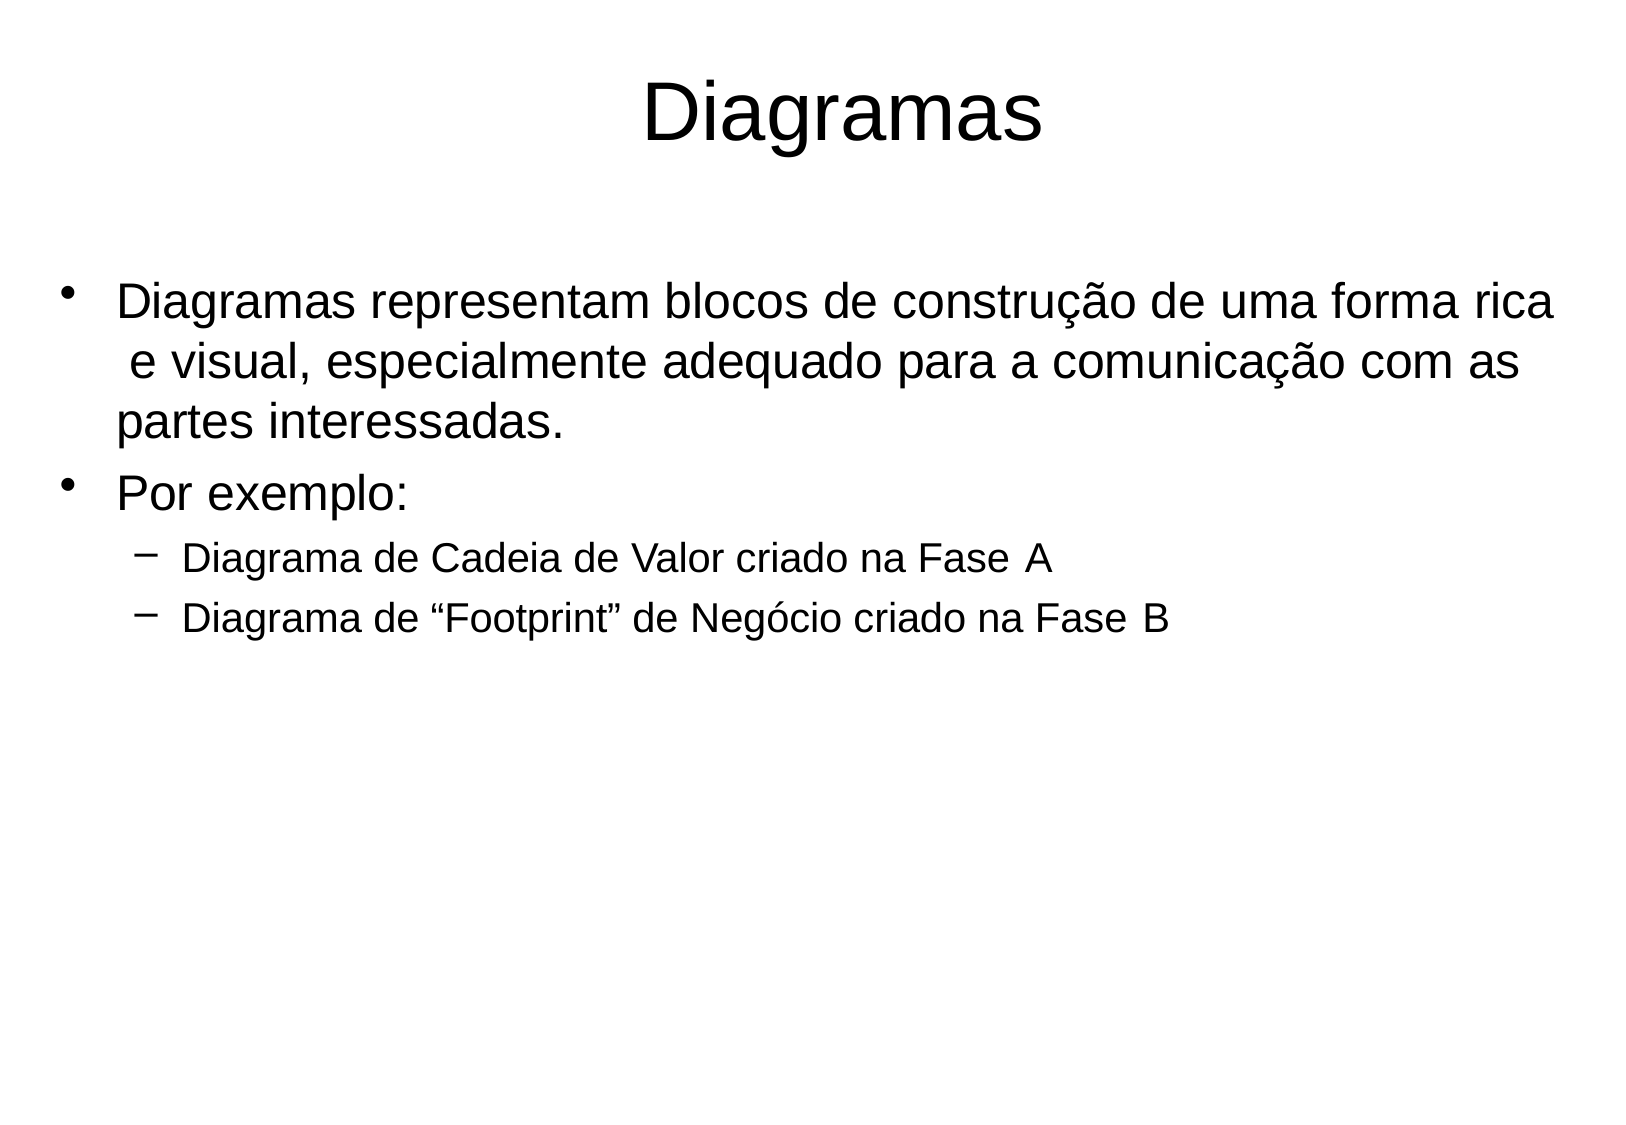

# Diagramas
Diagramas representam blocos de construção de uma forma rica  e visual, especialmente adequado para a comunicação com as  partes interessadas.
Por exemplo:
Diagrama de Cadeia de Valor criado na Fase A
Diagrama de “Footprint” de Negócio criado na Fase B